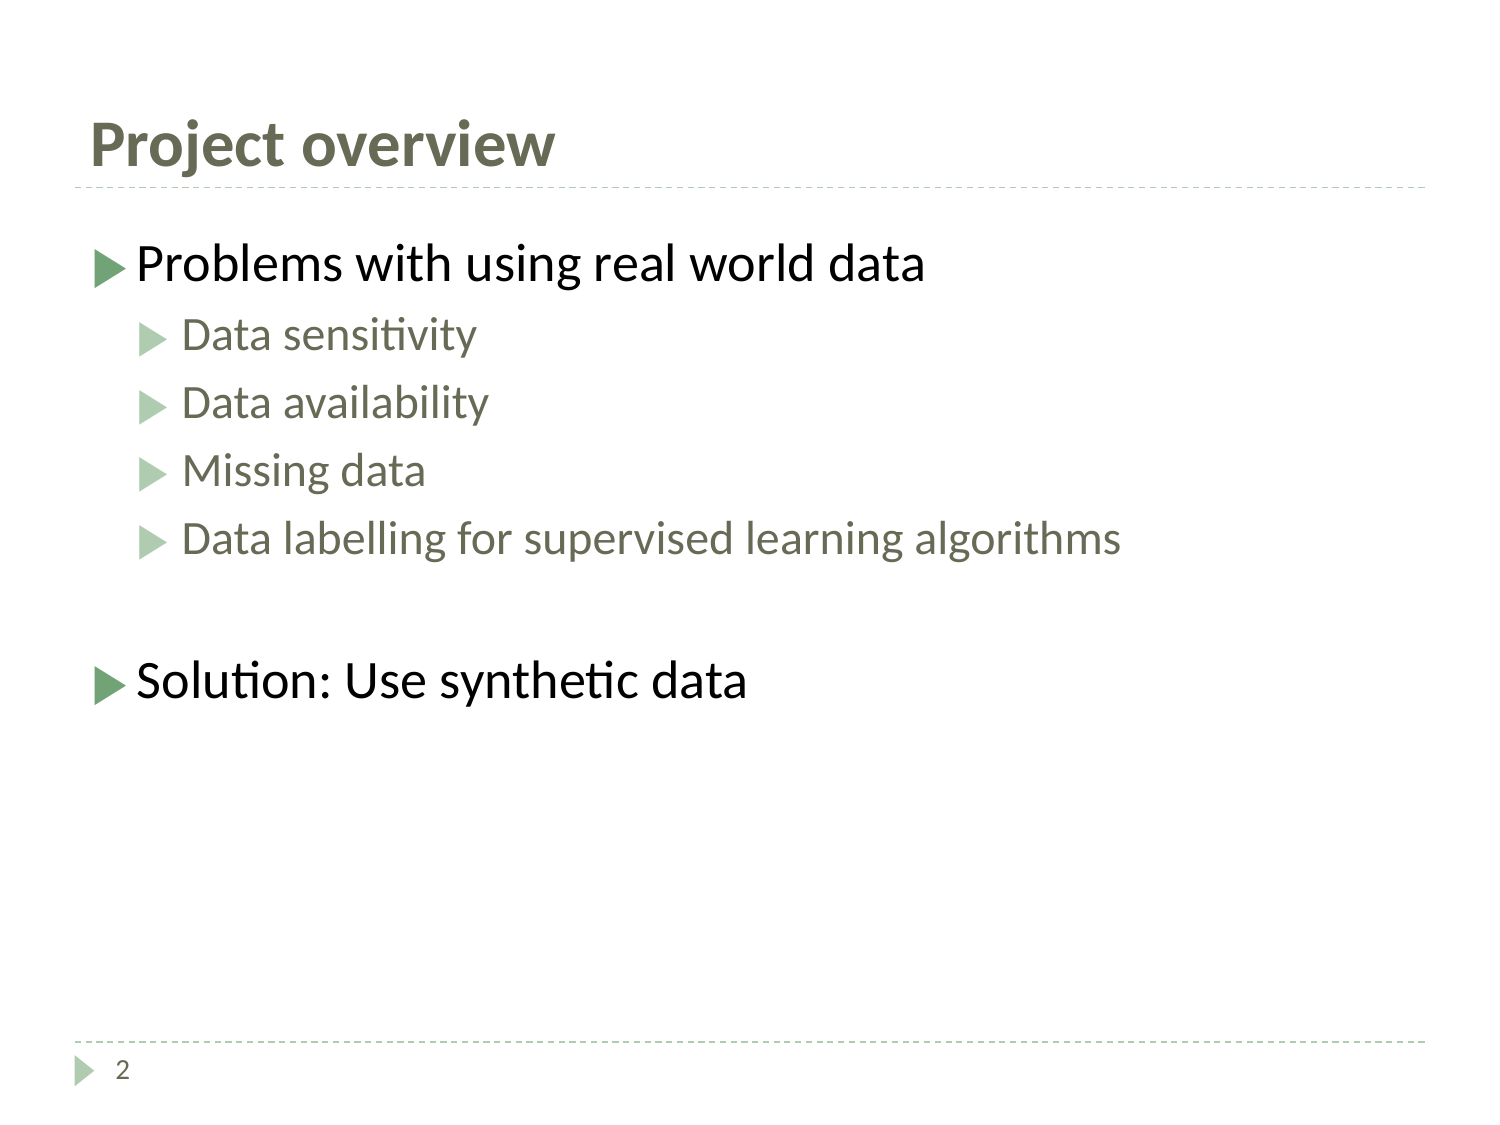

# Project overview
Problems with using real world data
Data sensitivity
Data availability
Missing data
Data labelling for supervised learning algorithms

Solution: Use synthetic data
2